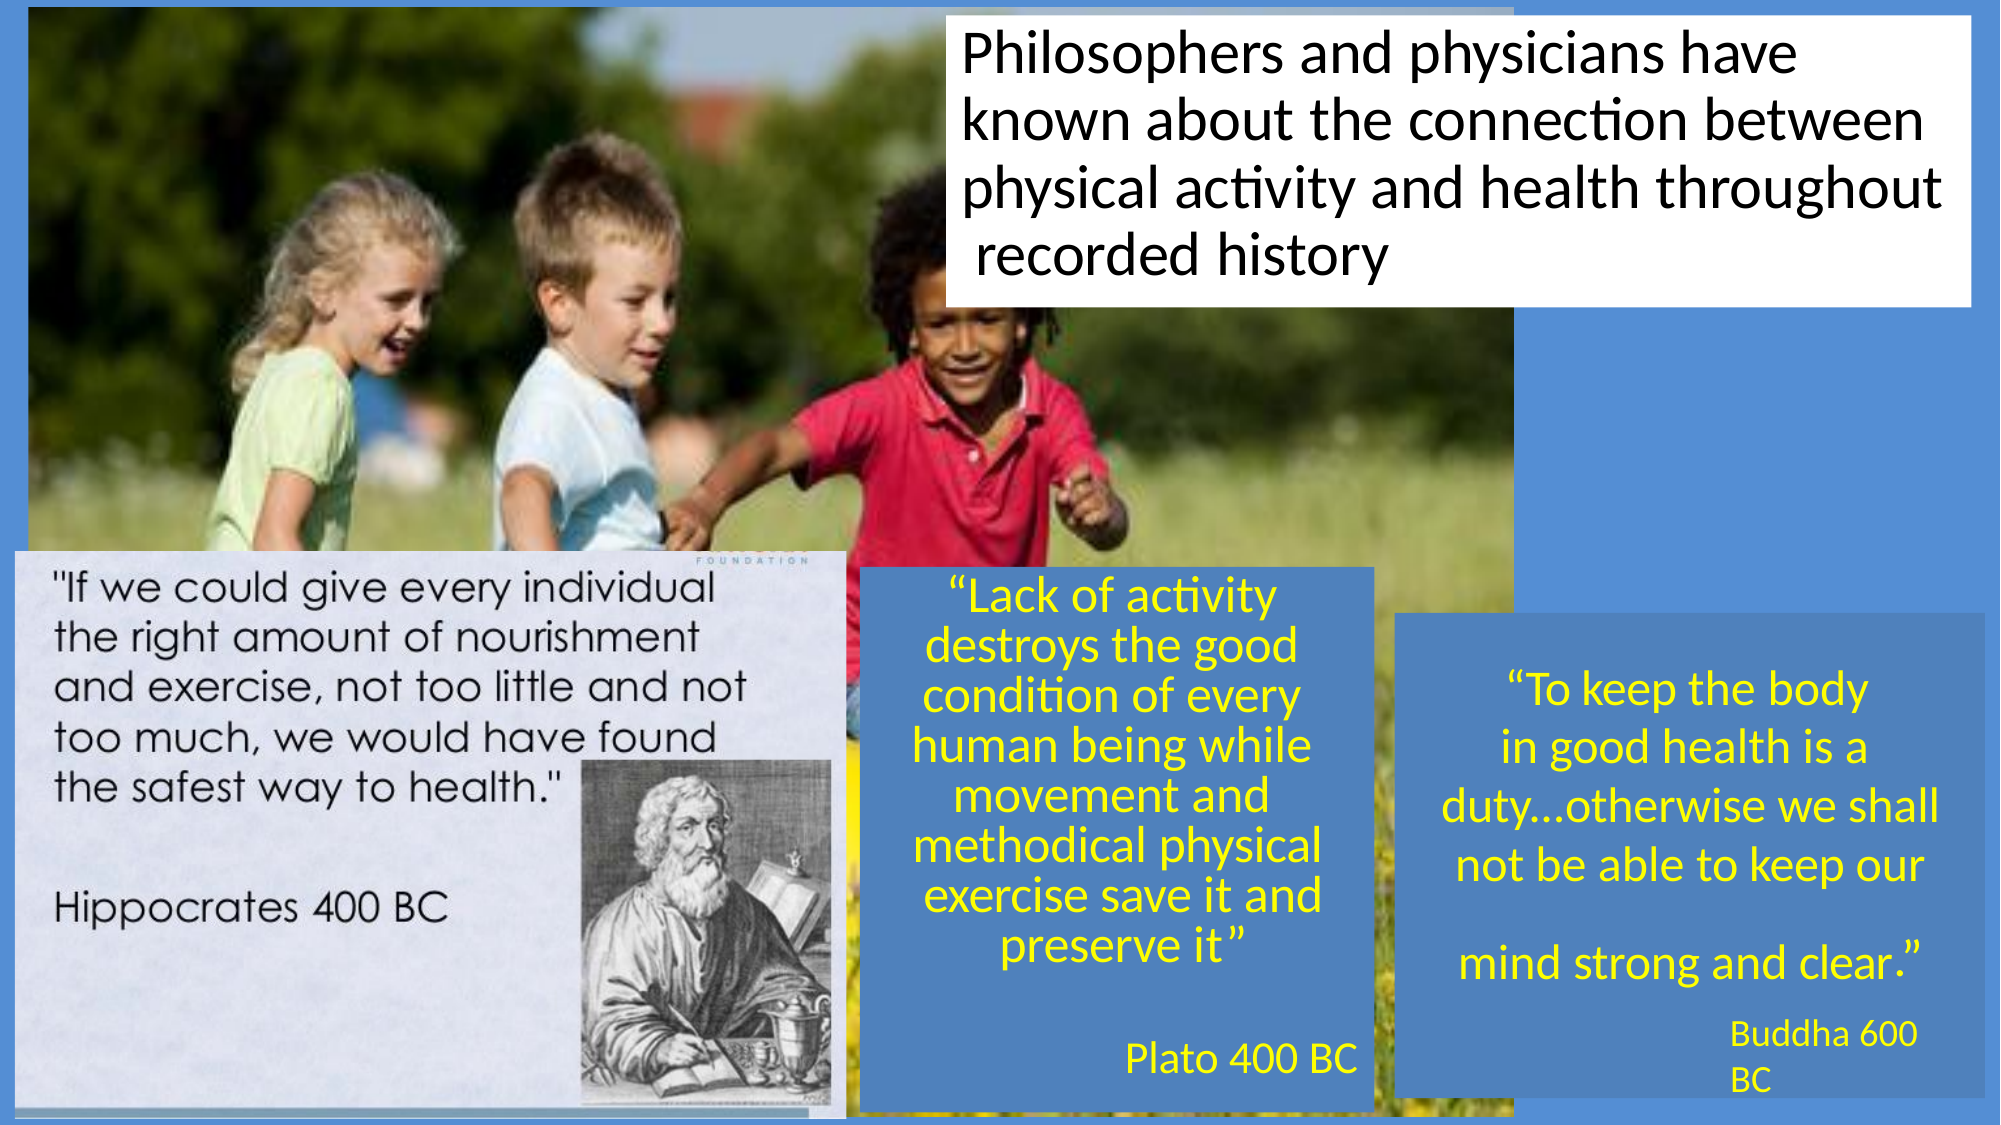

# Philosophers and physicians have  known about the connection between  physical activity and health throughout  recorded history

“Lack of activity  destroys the good  condition of every  human being while  movement and  methodical physical  exercise save it and  preserve it”

“To keep the body
in good health is a  duty...otherwise we shall  not be able to keep our  mind strong and clear.”
Buddha 600 BC
Plato 400 BC